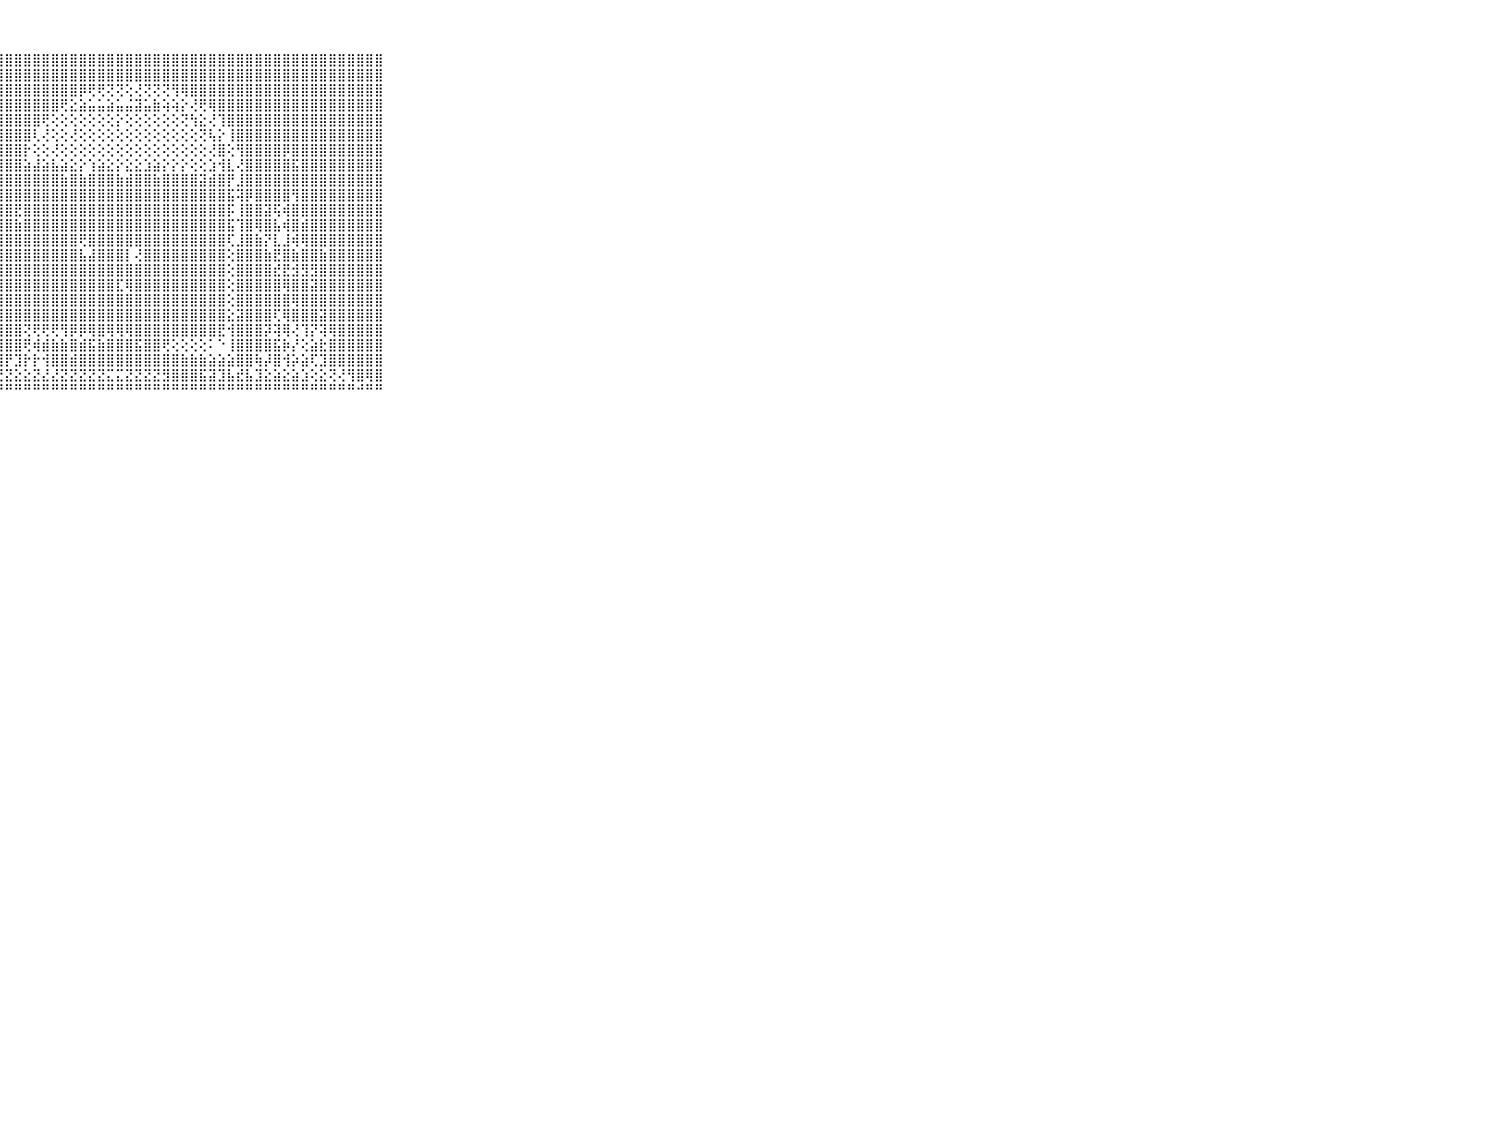

⠀⠀⠀⠀⠀⠀⠀⠀⠀⠀⠀⢸⣿⣿⣿⣿⣿⣿⣿⣿⣿⣿⣿⣿⣿⣿⣿⣿⣿⣿⣿⣿⣿⣿⣿⣿⣿⣿⣿⣿⣿⣿⣿⣿⣿⣿⣿⣿⣿⣿⣿⣿⣿⣿⣿⣿⣿⣿⣿⣿⣿⣿⣿⣿⣿⣿⣿⣿⣿⠀⠀⠀⠀⠀⠀⠀⠀⠀⠀⠀⠀
⠀⠀⠀⠀⠀⠀⠀⠀⠀⠀⠀⢸⣿⣿⣿⣿⣾⣿⣿⣿⣿⣿⣿⣿⣿⣿⣿⣿⣿⣿⣿⣿⣿⣿⣿⣿⣿⣿⣿⣿⣿⣿⣿⣿⣿⣿⣿⣿⣿⣿⣿⣿⣿⣿⣿⣿⣿⣿⣿⣿⣿⣿⣿⣿⣿⣿⣿⣿⣿⠀⠀⠀⠀⠀⠀⠀⠀⠀⠀⠀⠀
⠀⠀⠀⠀⠀⠀⠀⠀⠀⠀⠀⢸⣿⣿⣿⣿⣿⣿⣿⣿⣿⣿⣿⣿⣿⣿⣿⣿⣿⣿⣿⣿⣿⣿⣿⣿⡿⢟⢟⢝⢝⢕⢜⢝⢝⢝⢻⢿⣿⣿⣿⣿⣿⣿⣿⣿⣿⣿⣿⣿⣿⣿⣿⣿⣿⣿⣿⣿⣿⠀⠀⠀⠀⠀⠀⠀⠀⠀⠀⠀⠀
⠀⠀⠀⠀⠀⠀⠀⠀⠀⠀⠀⢸⣿⣿⣿⣿⣿⣿⣿⣿⣿⣿⣿⣿⣿⣿⣿⣿⣿⣿⣿⣿⣿⣿⢟⣕⣵⣥⣥⣵⣥⣬⣽⣥⣷⢵⢵⡕⢜⢟⢿⣿⣿⣿⣿⣿⣿⣿⣿⣿⣿⣿⣿⣿⣿⣿⣿⣿⣿⠀⠀⠀⠀⠀⠀⠀⠀⠀⠀⠀⠀
⠀⠀⠀⠀⠀⠀⠀⠀⠀⠀⠀⢸⣿⣿⣿⣿⣿⣿⣿⣿⣿⣿⣿⣿⣿⣿⣿⣿⣿⣿⣿⣿⢟⢕⢕⢕⢕⢕⢕⢕⡕⢕⢕⢕⢕⢕⢕⢝⢳⣕⢜⢹⣿⣿⣿⣿⣿⣿⣿⣿⣿⣿⣿⣿⣿⣿⣿⣿⣿⠀⠀⠀⠀⠀⠀⠀⠀⠀⠀⠀⠀
⠀⠀⠀⠀⠀⠀⠀⠀⠀⠀⠀⢸⣿⣿⣿⣿⣿⣿⣿⣿⣿⣿⣿⣿⣿⣿⣿⣿⣿⣿⣿⢇⢜⢕⢕⢜⢕⢕⢕⢕⢕⢕⢕⢕⢕⢕⢕⢕⢕⢝⢧⡕⢸⣿⣿⣿⣿⣿⣿⣿⣿⣿⣿⣿⣿⣿⣿⣿⣿⠀⠀⠀⠀⠀⠀⠀⠀⠀⠀⠀⠀
⠀⠀⠀⠀⠀⠀⠀⠀⠀⠀⠀⢸⣿⣿⣿⣿⣿⣿⣿⣿⣿⣿⣿⣿⣿⣿⣿⣿⣿⣿⡗⢕⢕⢜⢕⢕⢕⢕⢕⢕⢕⢕⢕⢕⢕⢕⢕⢕⢕⢕⢜⣿⢕⢻⣿⣿⣿⣿⡿⣿⣿⣿⣿⣿⣿⣿⣿⣿⣿⠀⠀⠀⠀⠀⠀⠀⠀⠀⠀⠀⠀
⠀⠀⠀⠀⠀⠀⠀⠀⠀⠀⠀⢸⣿⣿⣿⣿⣿⣿⣿⣿⣿⣿⣿⣿⣿⣿⣿⣿⣿⣿⣵⣼⣵⣧⣵⣕⡕⢱⣵⣕⡕⣕⣕⣱⣵⡕⡕⡕⢕⢕⣱⢺⣇⢜⣿⣿⣿⣿⣿⣯⣿⣿⣿⣿⣿⣿⣿⣿⣿⠀⠀⠀⠀⠀⠀⠀⠀⠀⠀⠀⠀
⠀⠀⠀⠀⠀⠀⠀⠀⠀⠀⠀⢸⣿⣿⣿⣿⣿⣿⣿⣿⣿⣿⣿⣿⣿⣿⣿⣿⣿⣿⣿⣿⣿⣿⣷⣿⣷⣿⣿⣿⣷⣾⣿⣿⣷⣿⣿⣿⣿⣽⣾⣿⡟⣸⣿⣿⣿⣿⣿⣿⣿⣿⣿⣿⣿⣿⣿⣿⣿⠀⠀⠀⠀⠀⠀⠀⠀⠀⠀⠀⠀
⠀⠀⠀⠀⠀⠀⠀⠀⠀⠀⠀⢸⣿⣿⣿⣿⣿⣿⣿⣿⣿⣿⣿⣿⣿⣿⣿⣿⣿⣿⣿⣿⣿⣿⣿⣿⣿⣿⣿⣿⣿⣿⣿⣿⣿⣿⣿⣿⣿⣿⣿⣿⣯⢽⡿⣿⣿⣿⣿⢻⣿⣿⣿⣿⣿⣿⣿⣿⣿⠀⠀⠀⠀⠀⠀⠀⠀⠀⠀⠀⠀
⠀⠀⠀⠀⠀⠀⠀⠀⠀⠀⠀⢸⣿⣿⣿⣿⣿⣿⣿⣿⣿⣿⣿⣿⣿⣿⣿⣿⣿⣟⣿⣿⣿⣿⣿⣿⣿⣿⣿⣿⣿⣿⣿⣿⣿⣿⣿⣿⣿⣿⣿⣿⡯⢸⣿⣿⣽⢯⢾⣿⣿⣿⣿⣿⣿⣿⣿⣿⣿⠀⠀⠀⠀⠀⠀⠀⠀⠀⠀⠀⠀
⠀⠀⠀⠀⠀⠀⠀⠀⠀⠀⠀⢸⣿⣿⣿⣿⣿⣿⣿⣿⣿⣿⣿⣿⣿⣿⣿⣿⣿⣷⣿⣿⣿⣿⣿⣿⣿⣿⣿⣿⣿⣿⣿⣿⣿⣿⣿⣿⣿⣿⣿⣿⣯⢹⣿⢿⣿⣧⢾⣿⣾⣿⣿⣿⣿⣿⣿⣿⣿⠀⠀⠀⠀⠀⠀⠀⠀⠀⠀⠀⠀
⠀⠀⠀⠀⠀⠀⠀⠀⠀⠀⠀⢸⣿⣯⣿⣝⣿⣿⣿⣿⣽⣿⣿⣿⣿⣿⣿⣿⣿⣿⣿⣿⣿⣿⣿⣿⢟⣿⣿⣿⣿⣿⣿⣿⣿⣿⣿⣿⣿⣿⣿⣿⢏⣸⣿⣷⡝⣇⣸⢾⢿⣿⣿⣿⣿⣿⣿⣿⣿⠀⠀⠀⠀⠀⠀⠀⠀⠀⠀⠀⠀
⠀⠀⠀⠀⠀⠀⠀⠀⠀⠀⠀⢸⣿⣿⣿⣿⣿⣿⣿⣿⣿⣿⣿⣿⣿⣿⣿⣿⣿⣿⣿⣿⣿⣿⣿⣿⣧⣼⣿⣿⣿⡇⢜⣿⣿⣿⣿⣿⣿⣿⣿⣿⢕⣿⣿⣿⣷⣟⣿⣷⣿⣿⣷⣿⣿⣿⣿⣿⣿⠀⠀⠀⠀⠀⠀⠀⠀⠀⠀⠀⠀
⠀⠀⠀⠀⠀⠀⠀⠀⠀⠀⠀⢸⣿⣿⣿⣿⣿⣿⣿⣿⣿⣿⣿⣿⣿⣿⣿⣿⣿⣿⣿⣿⣿⣿⣿⣿⣿⣿⣿⣿⣿⣿⣿⣿⣿⣿⣿⣿⣿⣿⣿⣿⢕⣿⣿⣿⣿⣞⣟⣺⣻⣻⣿⣿⣿⣿⣿⣿⣿⠀⠀⠀⠀⠀⠀⠀⠀⠀⠀⠀⠀
⠀⠀⠀⠀⠀⠀⠀⠀⠀⠀⠀⢸⣿⣿⣿⣿⣿⣿⣿⣿⣿⣿⣿⣿⣿⣿⣿⣿⣿⣿⣿⣿⣿⣿⣿⣿⣿⣿⣿⣿⣏⢿⣿⣿⣿⣿⣿⣿⣿⣿⣿⣿⢕⣿⣿⣿⣿⣿⢿⣿⣿⣽⣿⣿⣿⣿⣿⣿⣿⠀⠀⠀⠀⠀⠀⠀⠀⠀⠀⠀⠀
⠀⠀⠀⠀⠀⠀⠀⠀⠀⠀⠀⢸⣿⣿⣿⣿⣿⣿⣿⣿⣿⣿⣿⣿⣿⣿⣿⣿⣿⣿⣿⣿⣿⣿⣿⣿⣿⣿⣿⣿⣿⣿⣿⣿⣿⣿⣿⣿⣿⣿⣿⣿⢕⣿⣿⣿⣿⣿⣿⢿⣿⣿⣿⣿⣿⣿⣿⣿⣿⠀⠀⠀⠀⠀⠀⠀⠀⠀⠀⠀⠀
⠀⠀⠀⠀⠀⠀⠀⠀⠀⠀⠀⢸⣿⣿⣿⣿⣿⣿⣿⣿⣿⣿⣿⣿⣿⣿⣿⣿⣿⣿⣿⣿⣿⣿⣿⣿⣿⣿⣿⣿⣿⣿⣿⣿⣿⣿⣿⣿⣿⣿⣿⣿⣕⣽⣿⣿⣿⢏⢿⣿⣿⣿⣽⣿⣿⣿⣿⣿⣿⠀⠀⠀⠀⠀⠀⠀⠀⠀⠀⠀⠀
⠀⠀⠀⠀⠀⠀⠀⠀⠀⠀⠀⢸⣿⣿⣿⣿⣿⣿⣿⣿⣿⣿⣿⣿⣿⣿⣿⣿⣿⣿⢝⢟⢟⢟⢻⡿⡿⢿⣿⢿⢿⢿⣿⣿⣿⣿⣿⣿⣿⣿⣿⣟⢺⣿⣿⣿⡽⢽⢿⢜⢹⡝⢽⢿⣿⣿⣿⣿⣿⠀⠀⠀⠀⠀⠀⠀⠀⠀⠀⠀⠀
⠀⠀⠀⠀⠀⠀⠀⠀⠀⠀⠀⢸⣿⣿⣿⣿⣿⣿⡿⣿⣿⣿⣿⣿⣿⣿⣿⣿⣿⣿⢟⢾⣾⣷⣷⣿⣾⣯⣷⣿⣿⣿⣯⣿⣿⢟⢕⢕⢕⢕⠅⠑⢸⣿⣿⣿⣿⣯⡷⡜⢕⣵⣗⣿⣿⣿⣿⣿⣿⠀⠀⠀⠀⠀⠀⠀⠀⠀⠀⠀⠀
⠀⠀⠀⠀⠀⠀⠀⠀⠀⠀⠀⠸⣿⣿⢻⣿⣿⢿⡧⢿⣿⣿⣿⣿⢻⡟⣿⣿⡟⣹⡗⡗⢺⣿⣿⣾⣿⣿⣿⣿⣿⣿⣿⣿⣿⣿⣿⣷⣷⣷⣵⣵⣵⣿⣿⢷⡼⣿⢺⡵⣵⢏⣹⣿⣿⣿⣿⣿⣿⠀⠀⠀⠀⠀⠀⠀⠀⠀⠀⠀⠀
⠀⠀⠀⠀⠀⠀⠀⠀⠀⠀⠀⢁⢅⢕⢕⢞⡟⢝⣝⣝⣝⣝⣝⣝⣝⣜⣹⣝⣝⣕⣕⣝⣜⣜⣝⣝⣝⣝⣝⣍⣍⣝⣝⣝⣝⣻⣿⣿⣿⣯⣽⣹⣧⣞⣧⣹⣕⣵⣕⣵⣱⢕⣕⢝⢜⢻⣿⢿⣿⠀⠀⠀⠀⠀⠀⠀⠀⠀⠀⠀⠀
⠀⠀⠀⠀⠀⠀⠀⠀⠀⠀⠀⠘⠙⠛⠛⠛⠛⠛⠛⠛⠛⠛⠛⠛⠙⠛⠛⠛⠛⠛⠛⠛⠛⠛⠛⠛⠛⠛⠛⠛⠛⠛⠛⠛⠛⠛⠛⠛⠛⠛⠛⠛⠛⠛⠛⠛⠛⠛⠛⠛⠛⠛⠛⠛⠛⠛⠚⠛⠛⠀⠀⠀⠀⠀⠀⠀⠀⠀⠀⠀⠀